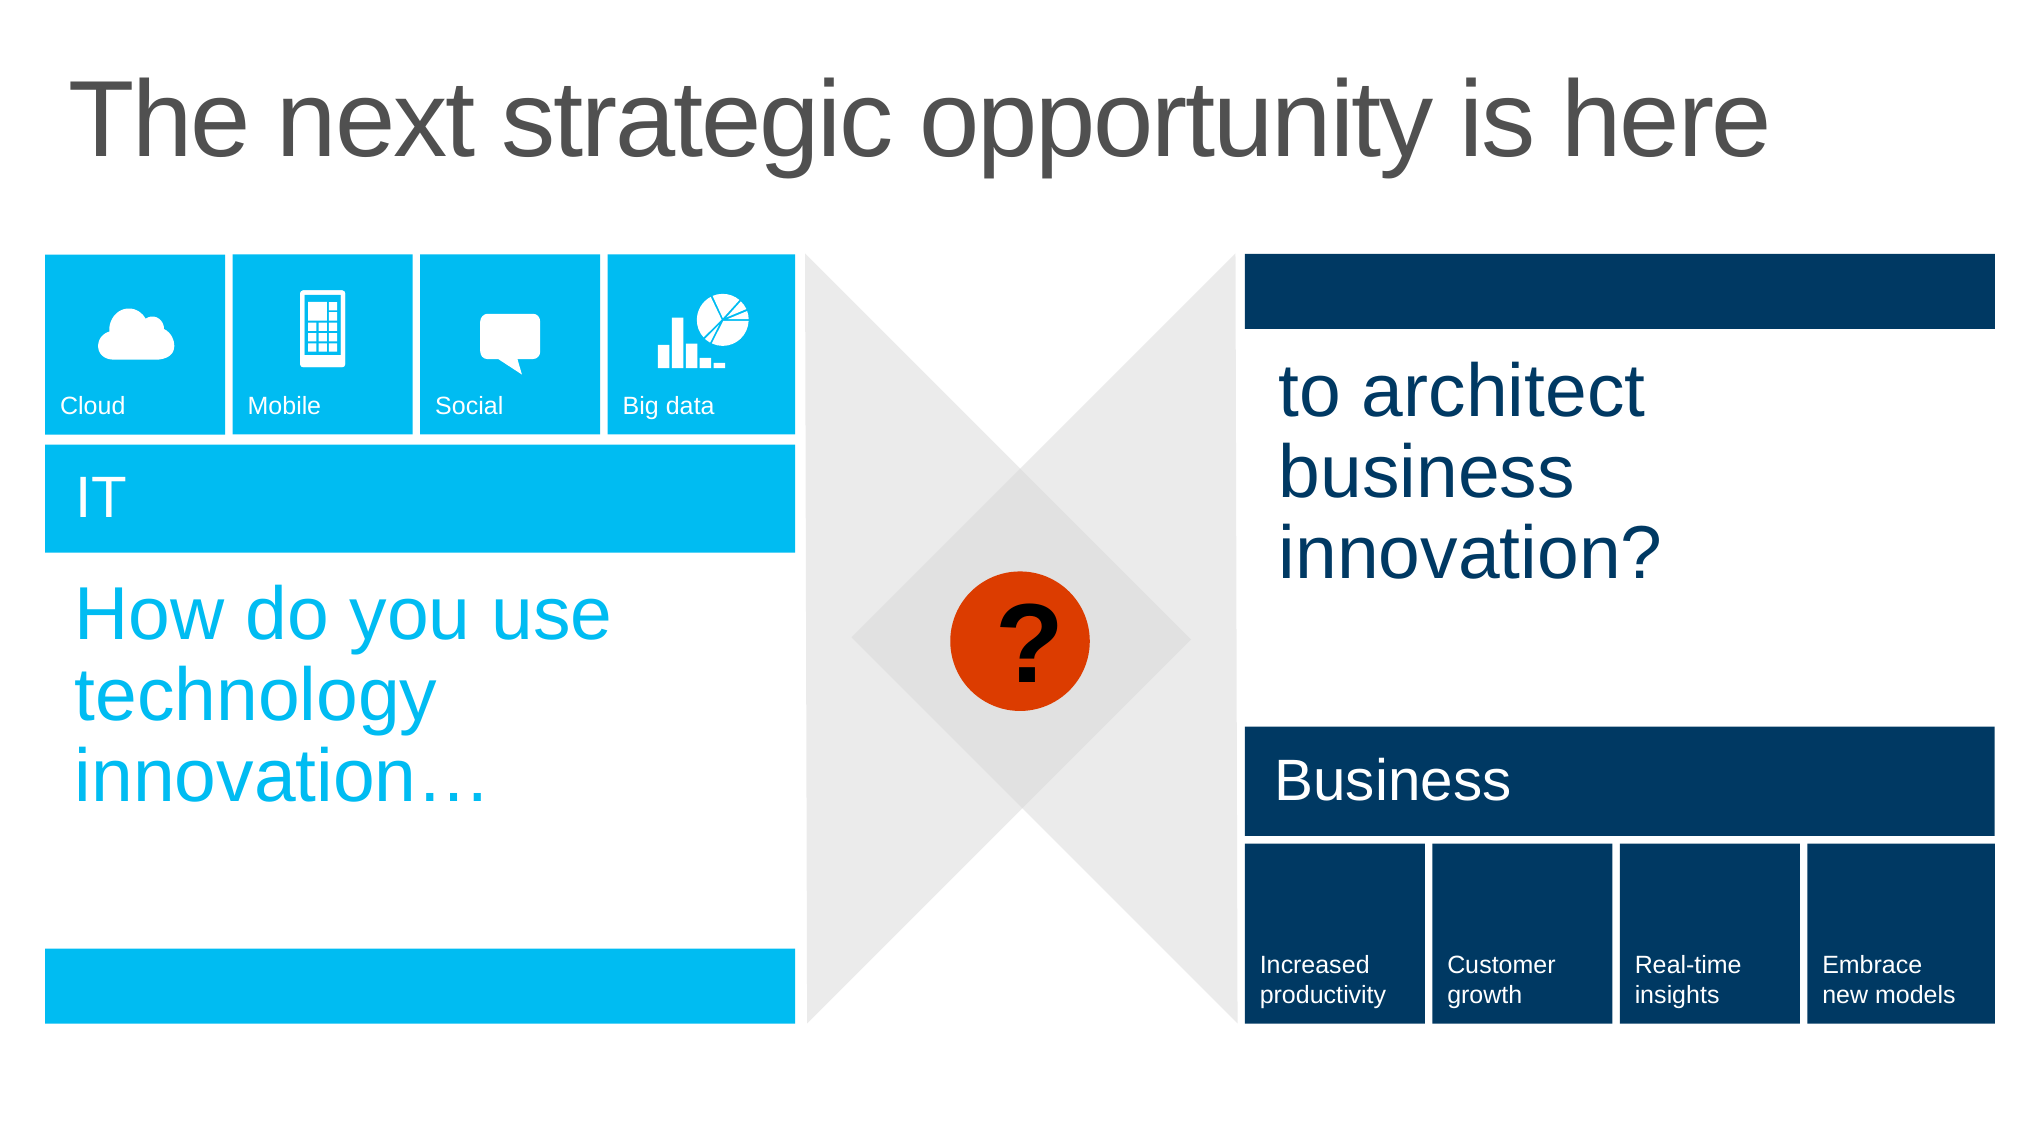

# The next strategic opportunity is here

to architect business innovation?
Business
Increased
productivity
Customer growth
Real-time insights
Embrace new models
Mobile
Social
Big data
Cloud

IT
How do you use technology innovation…
?